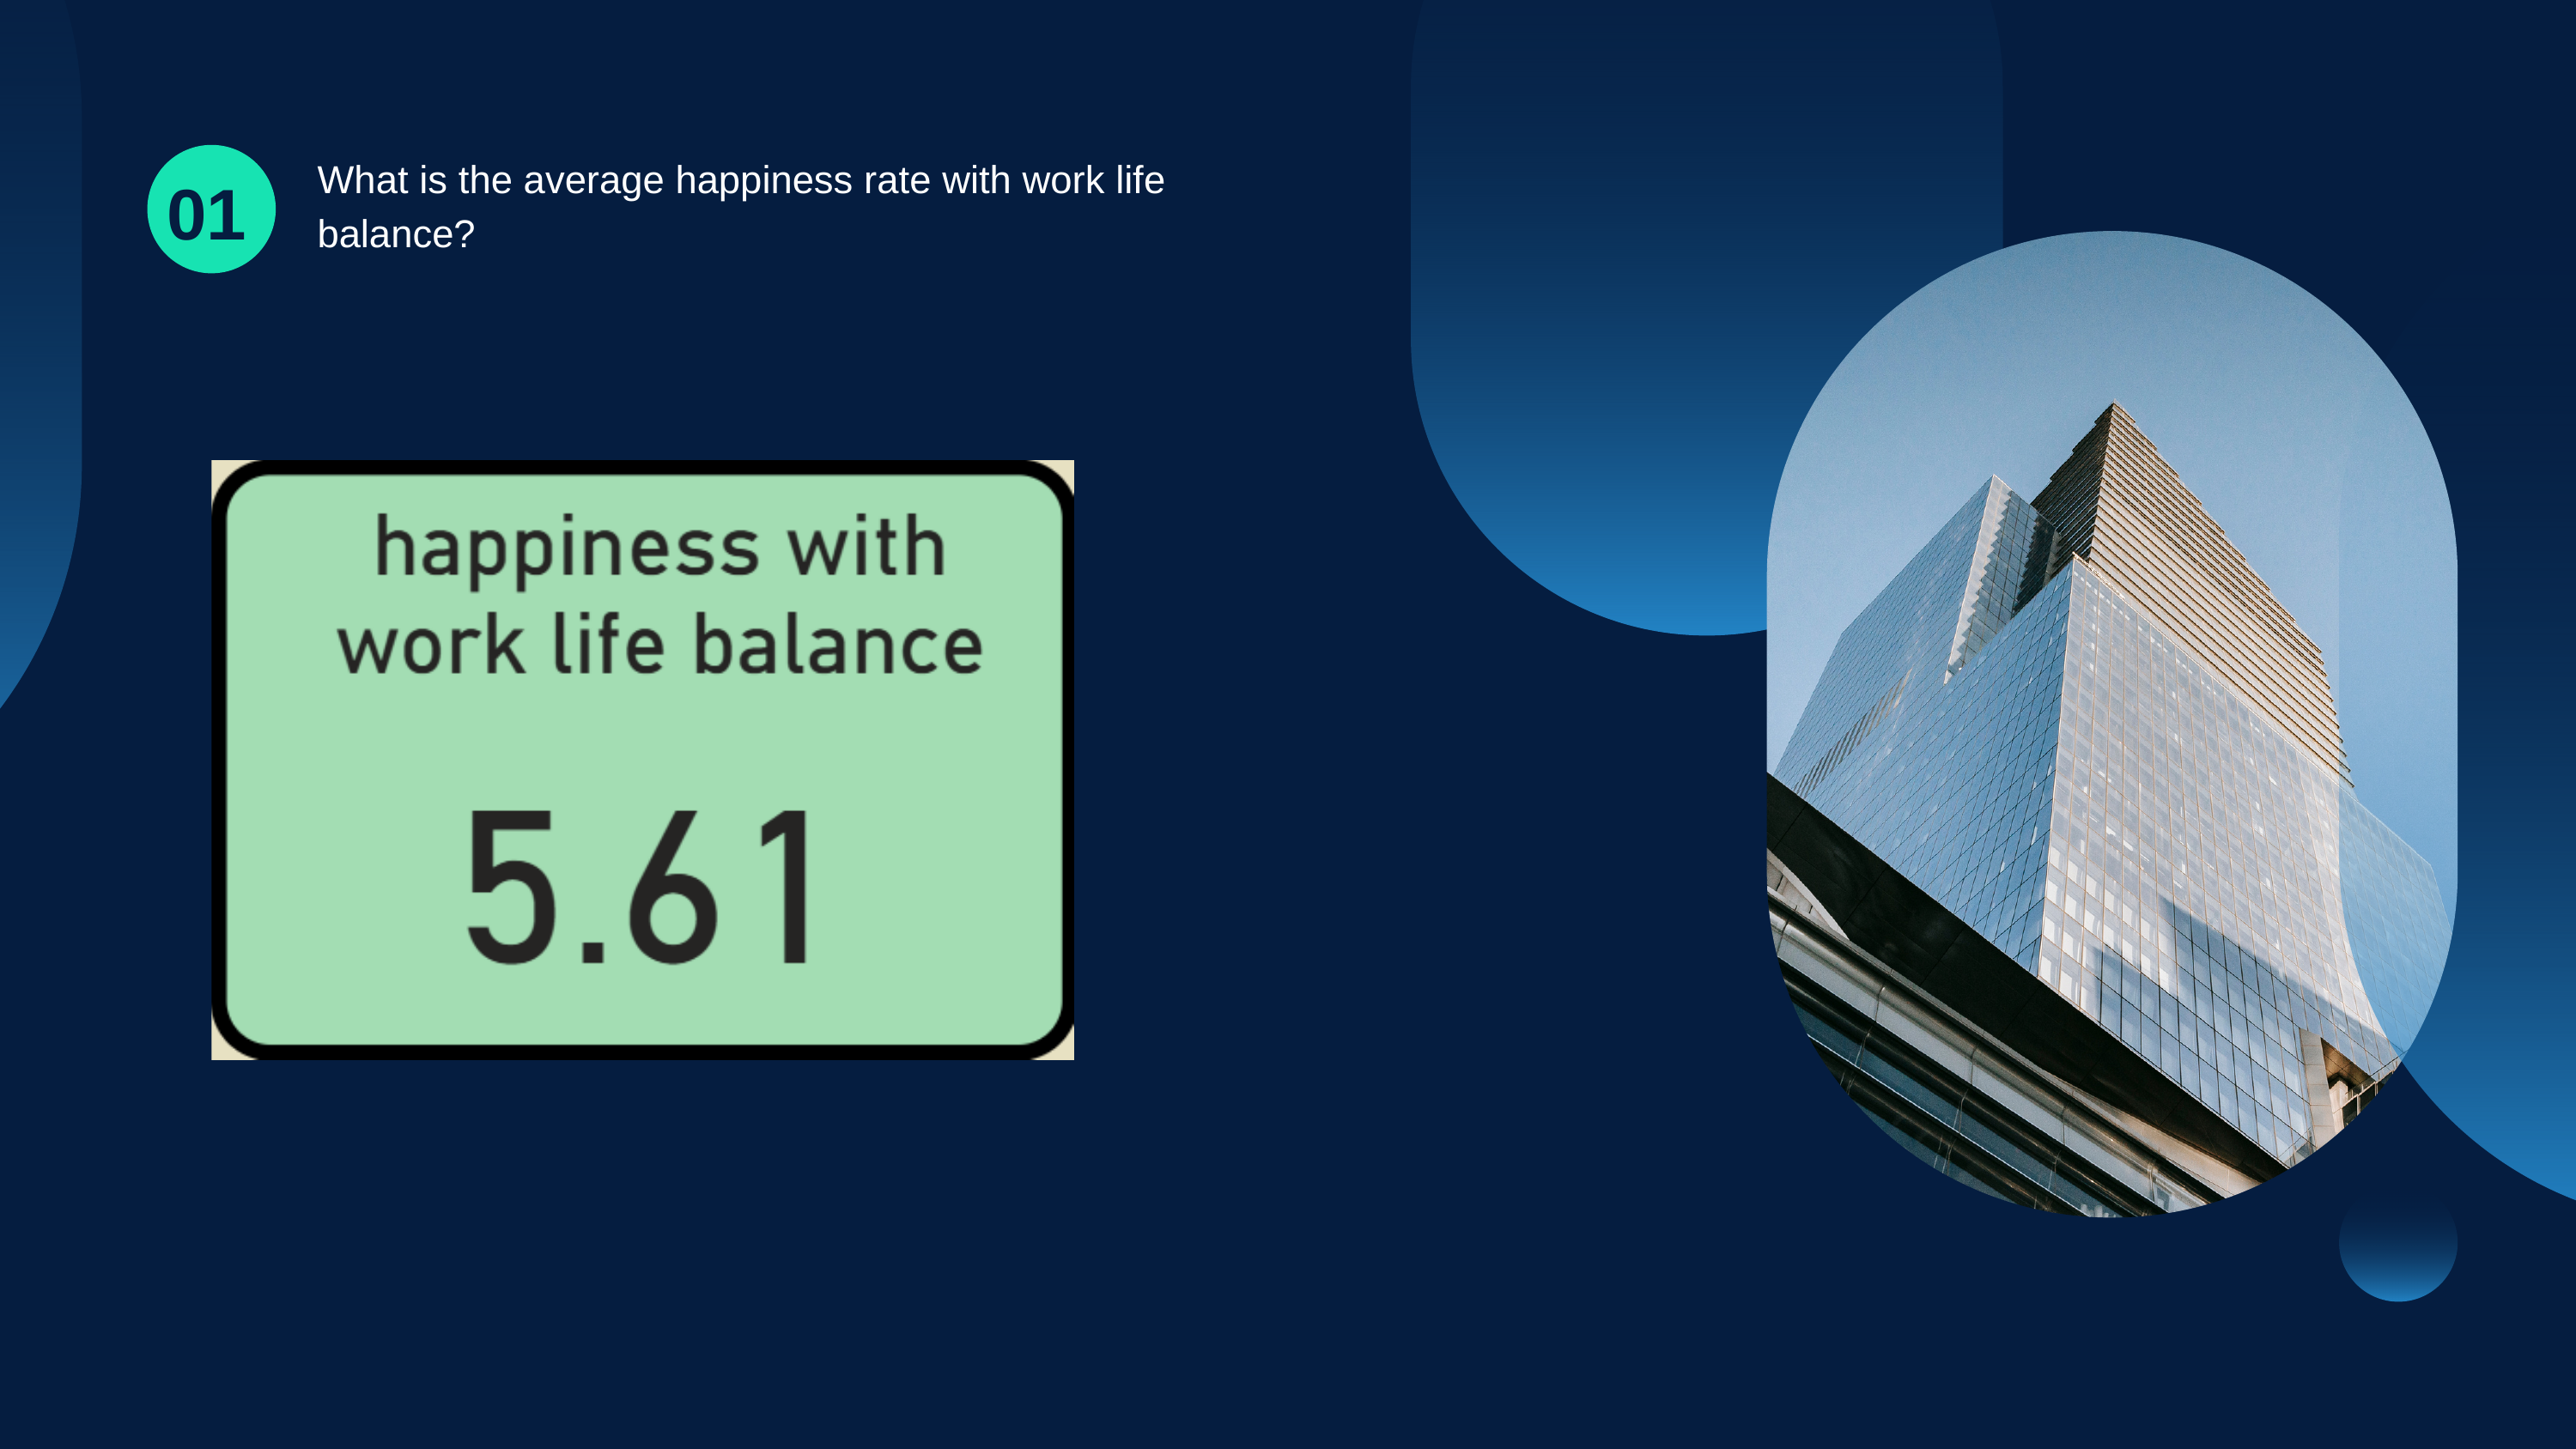

What is the average happiness rate with work life balance?
01